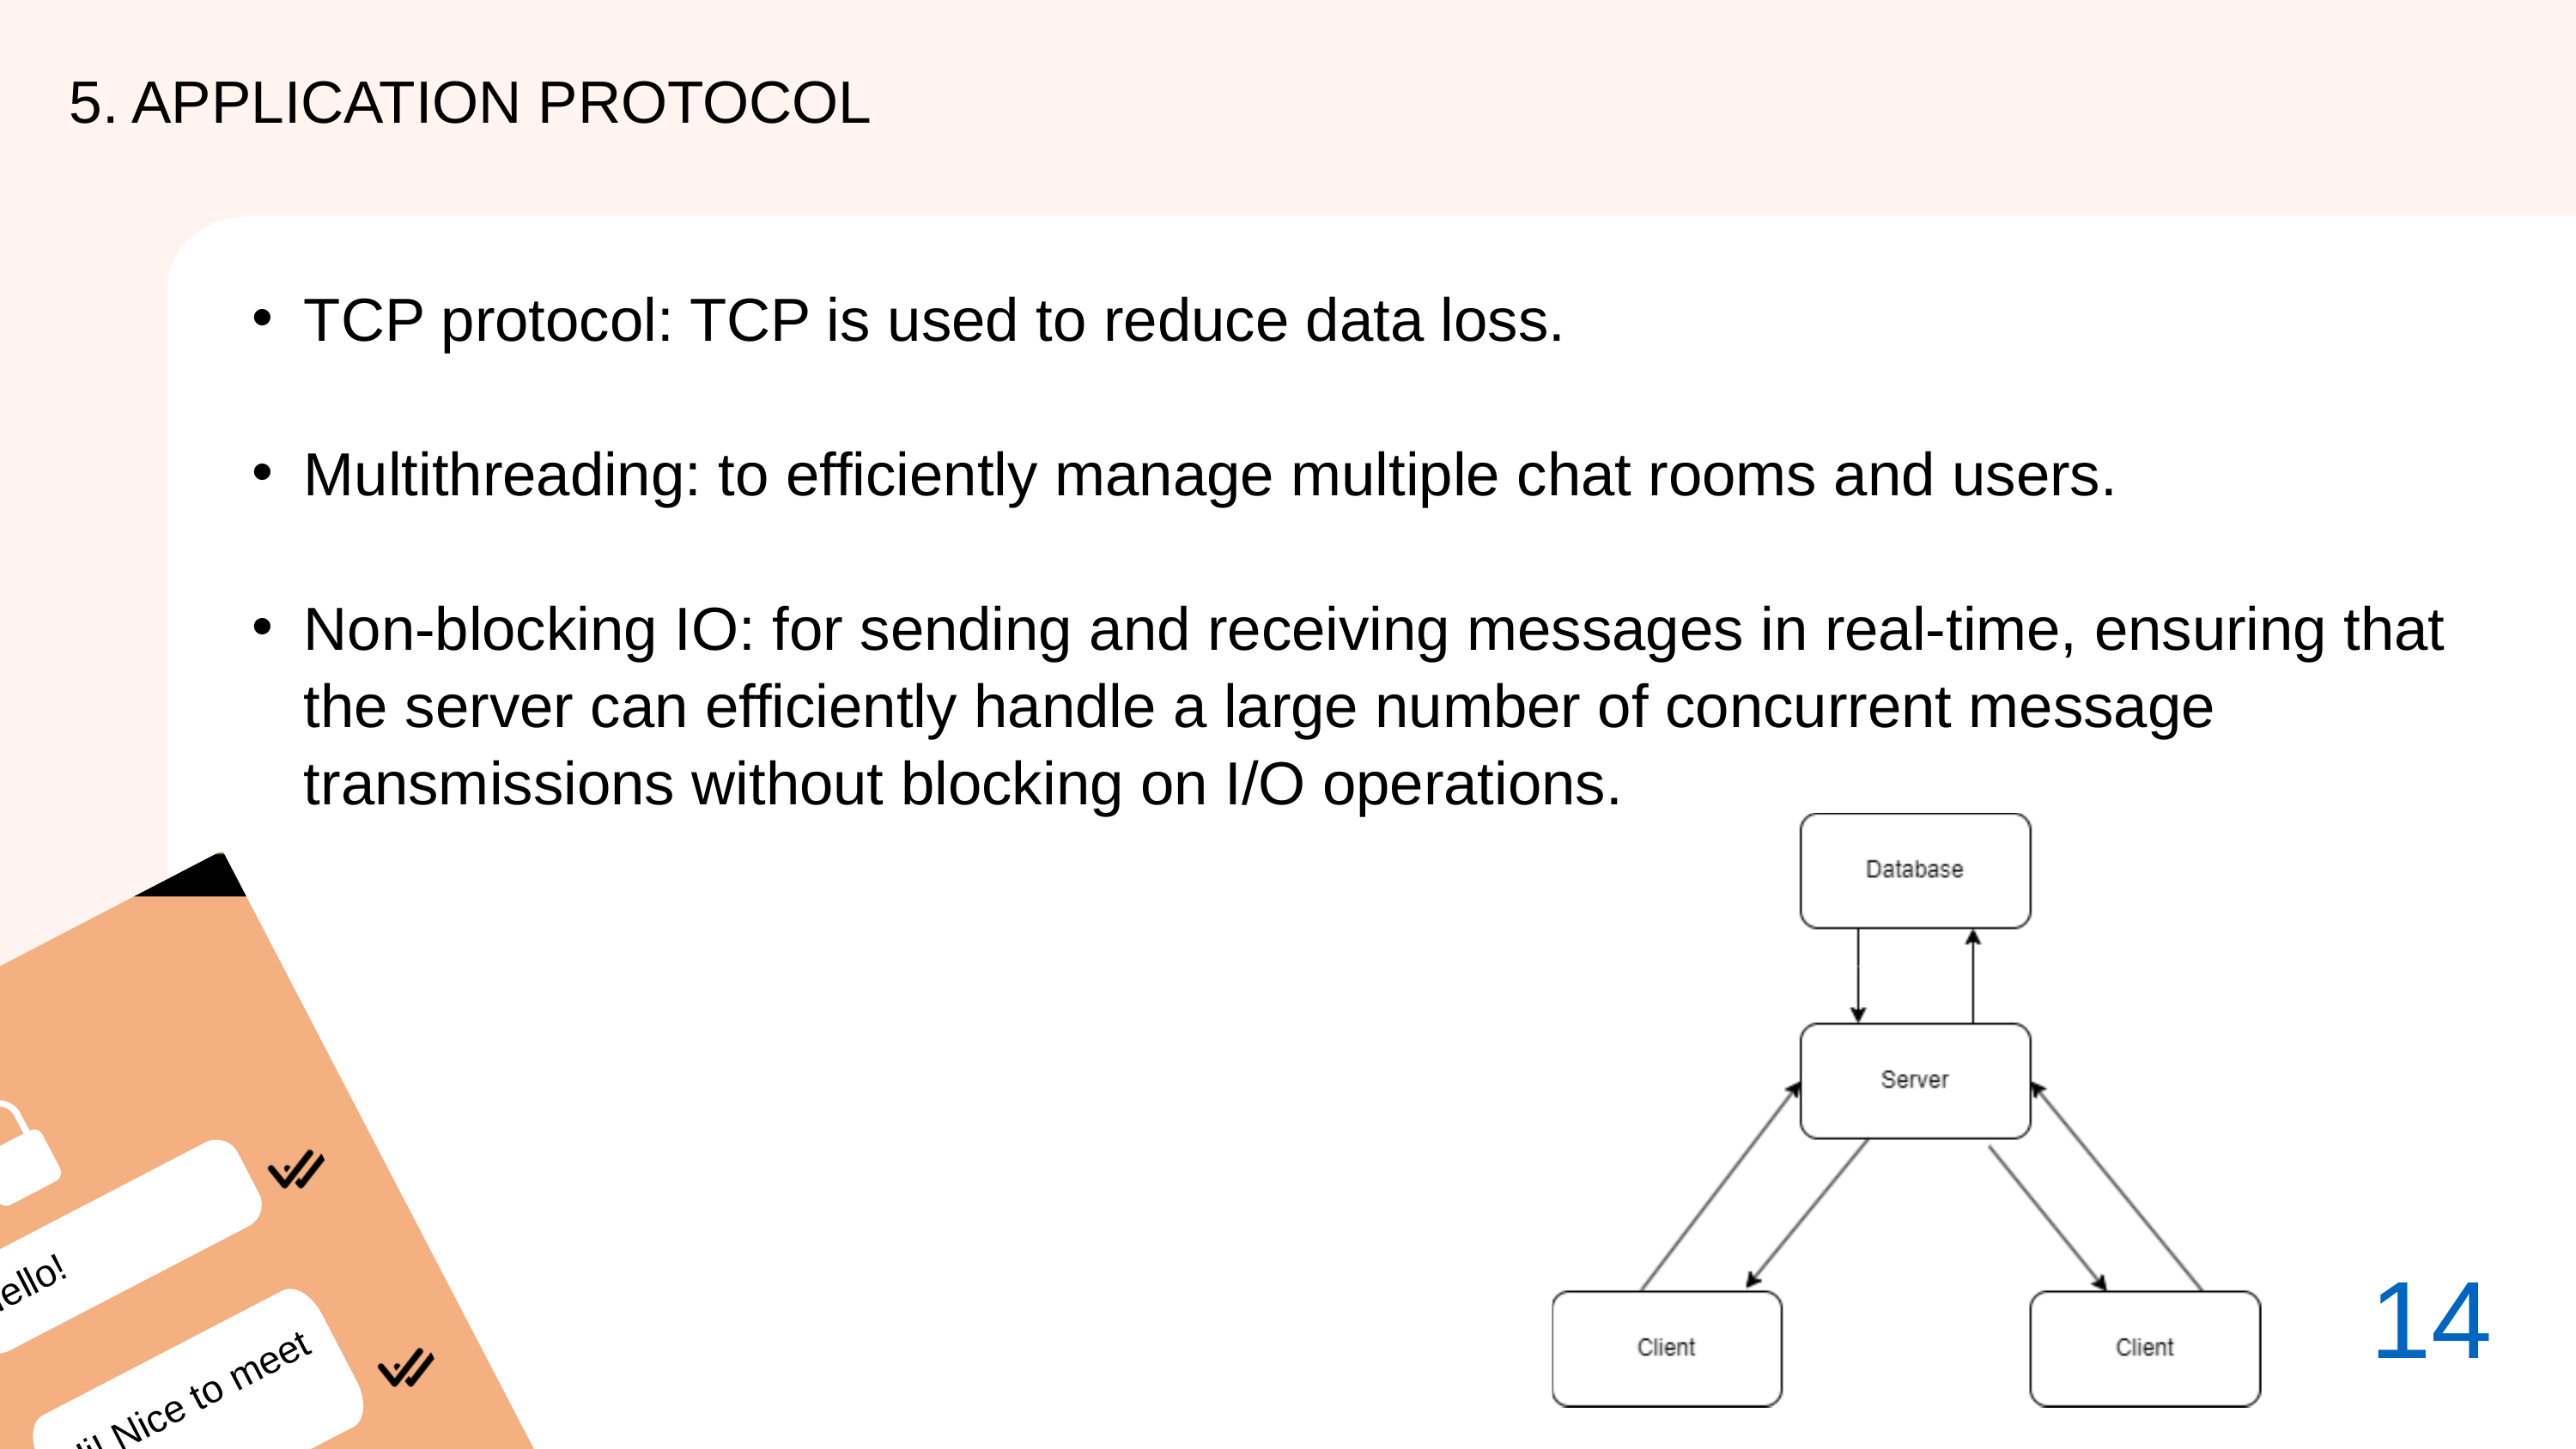

5. APPLICATION PROTOCOL

TCP protocol: TCP is used to reduce data loss.

Multithreading: to efficiently manage multiple chat rooms and users.

Non-blocking IO: for sending and receiving messages in real-time, ensuring that the server can efficiently handle a large number of concurrent message transmissions without blocking on I/O operations.

14.
Hello!

Hi! Nice to meet you.